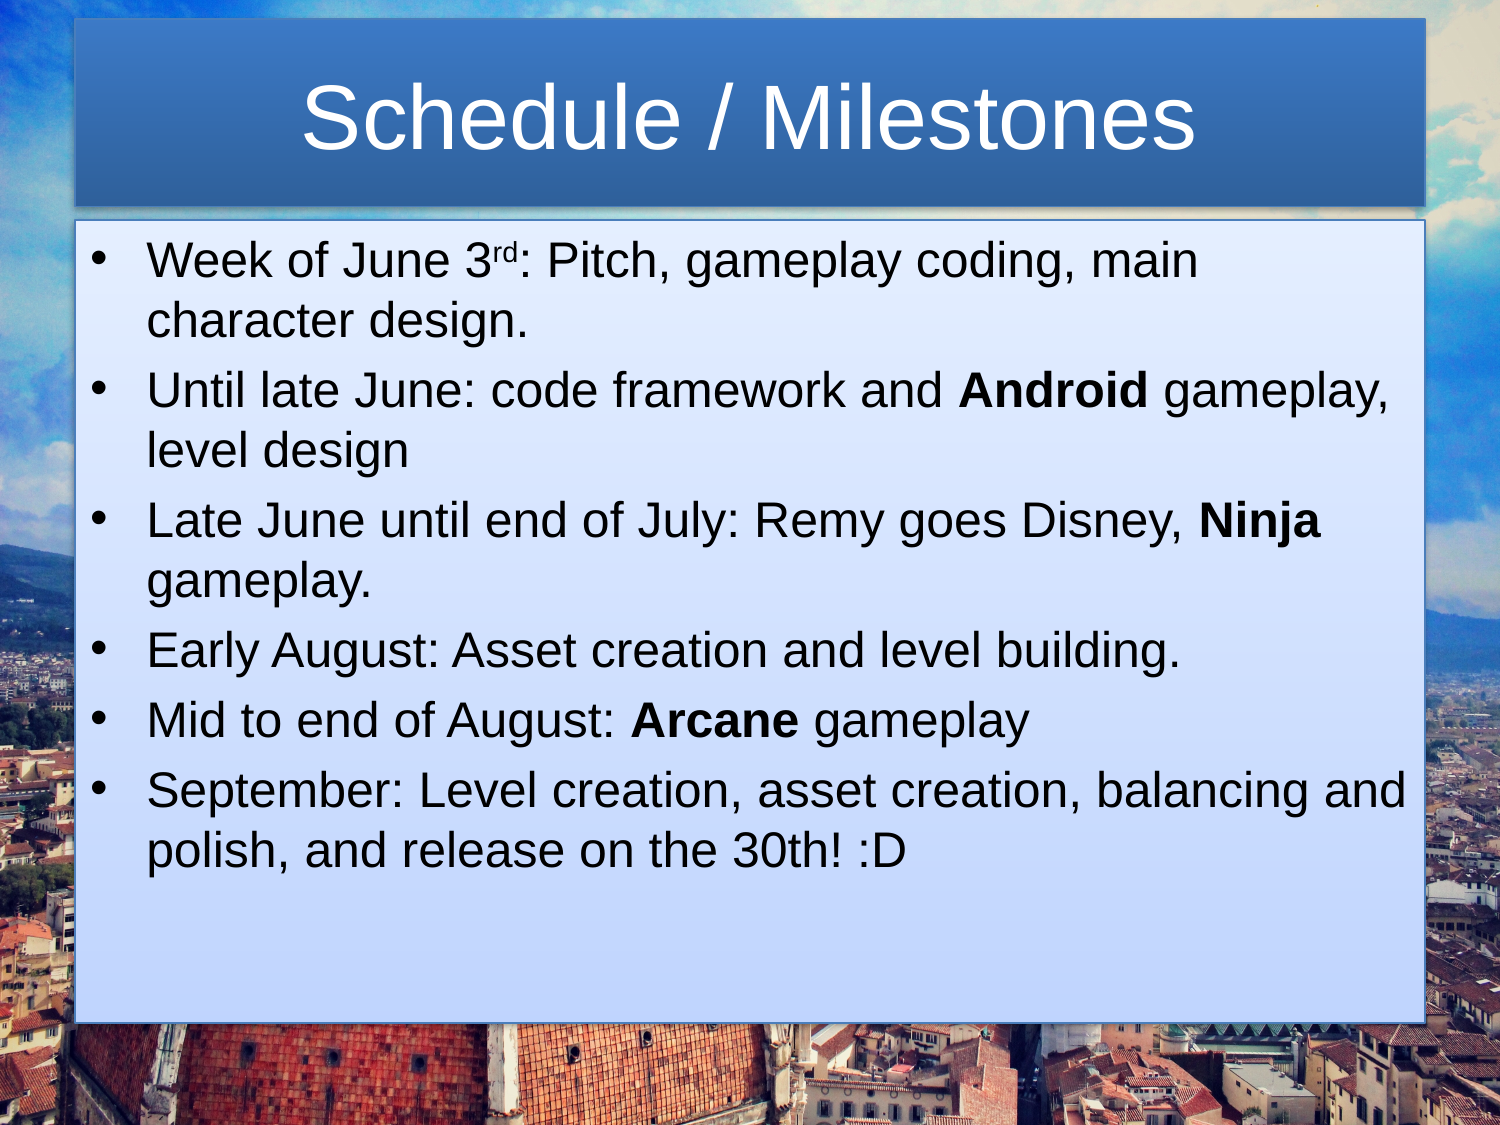

# Schedule / Milestones
Week of June 3rd: Pitch, gameplay coding, main character design.
Until late June: code framework and Android gameplay, level design
Late June until end of July: Remy goes Disney, Ninja gameplay.
Early August: Asset creation and level building.
Mid to end of August: Arcane gameplay
September: Level creation, asset creation, balancing and polish, and release on the 30th! :D